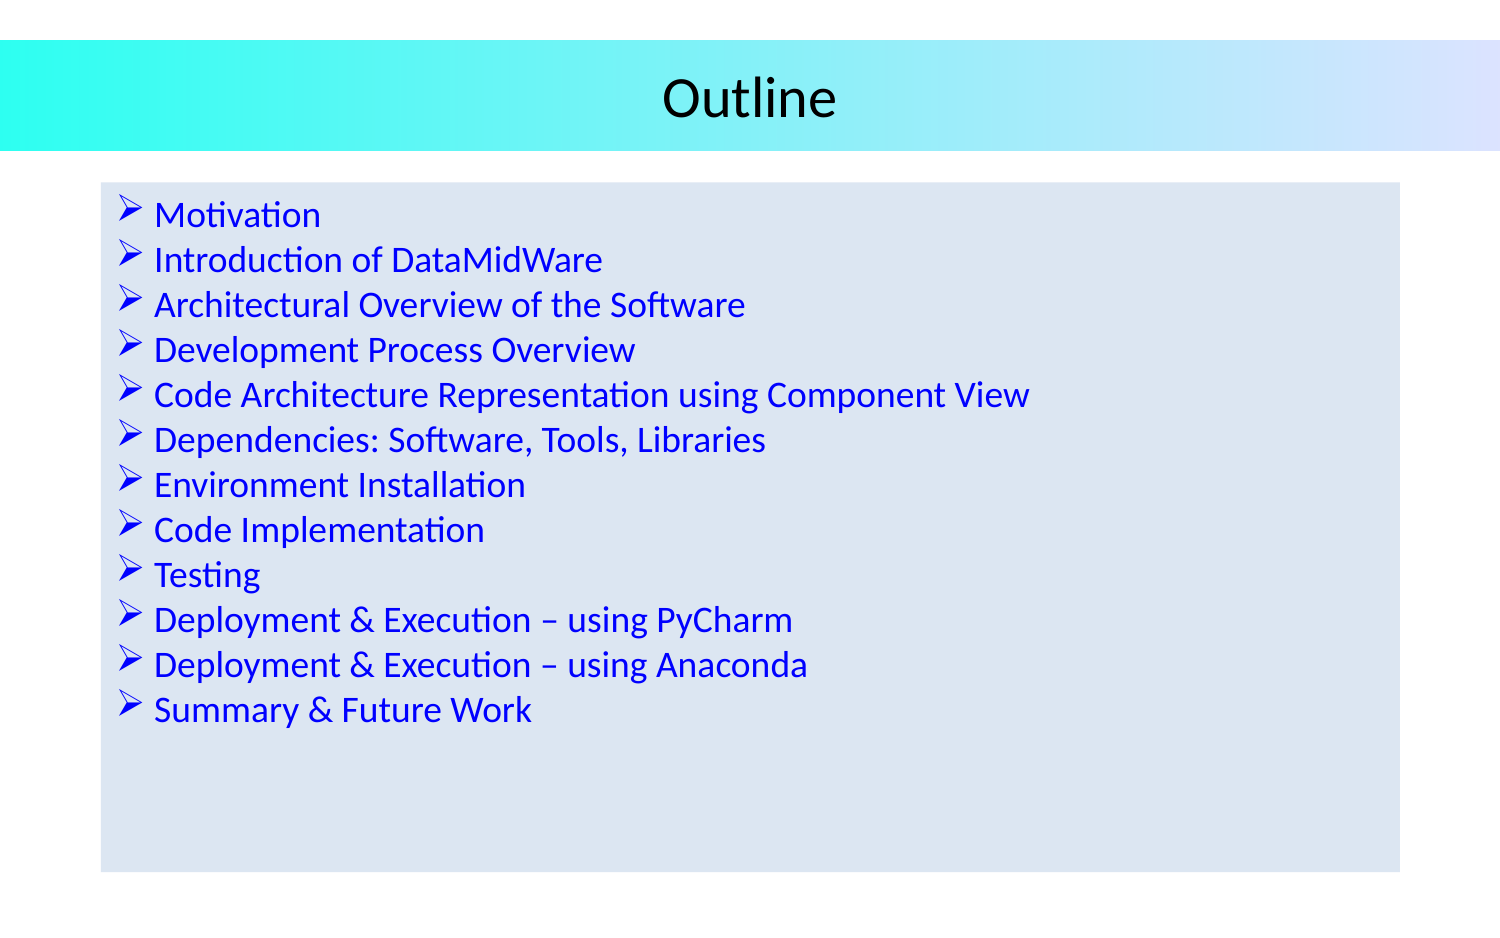

# Outline

 Motivation
 Introduction of DataMidWare
 Architectural Overview of the Software
 Development Process Overview
 Code Architecture Representation using Component View
 Dependencies: Software, Tools, Libraries
 Environment Installation
 Code Implementation
 Testing
 Deployment & Execution – using PyCharm
 Deployment & Execution – using Anaconda
 Summary & Future Work